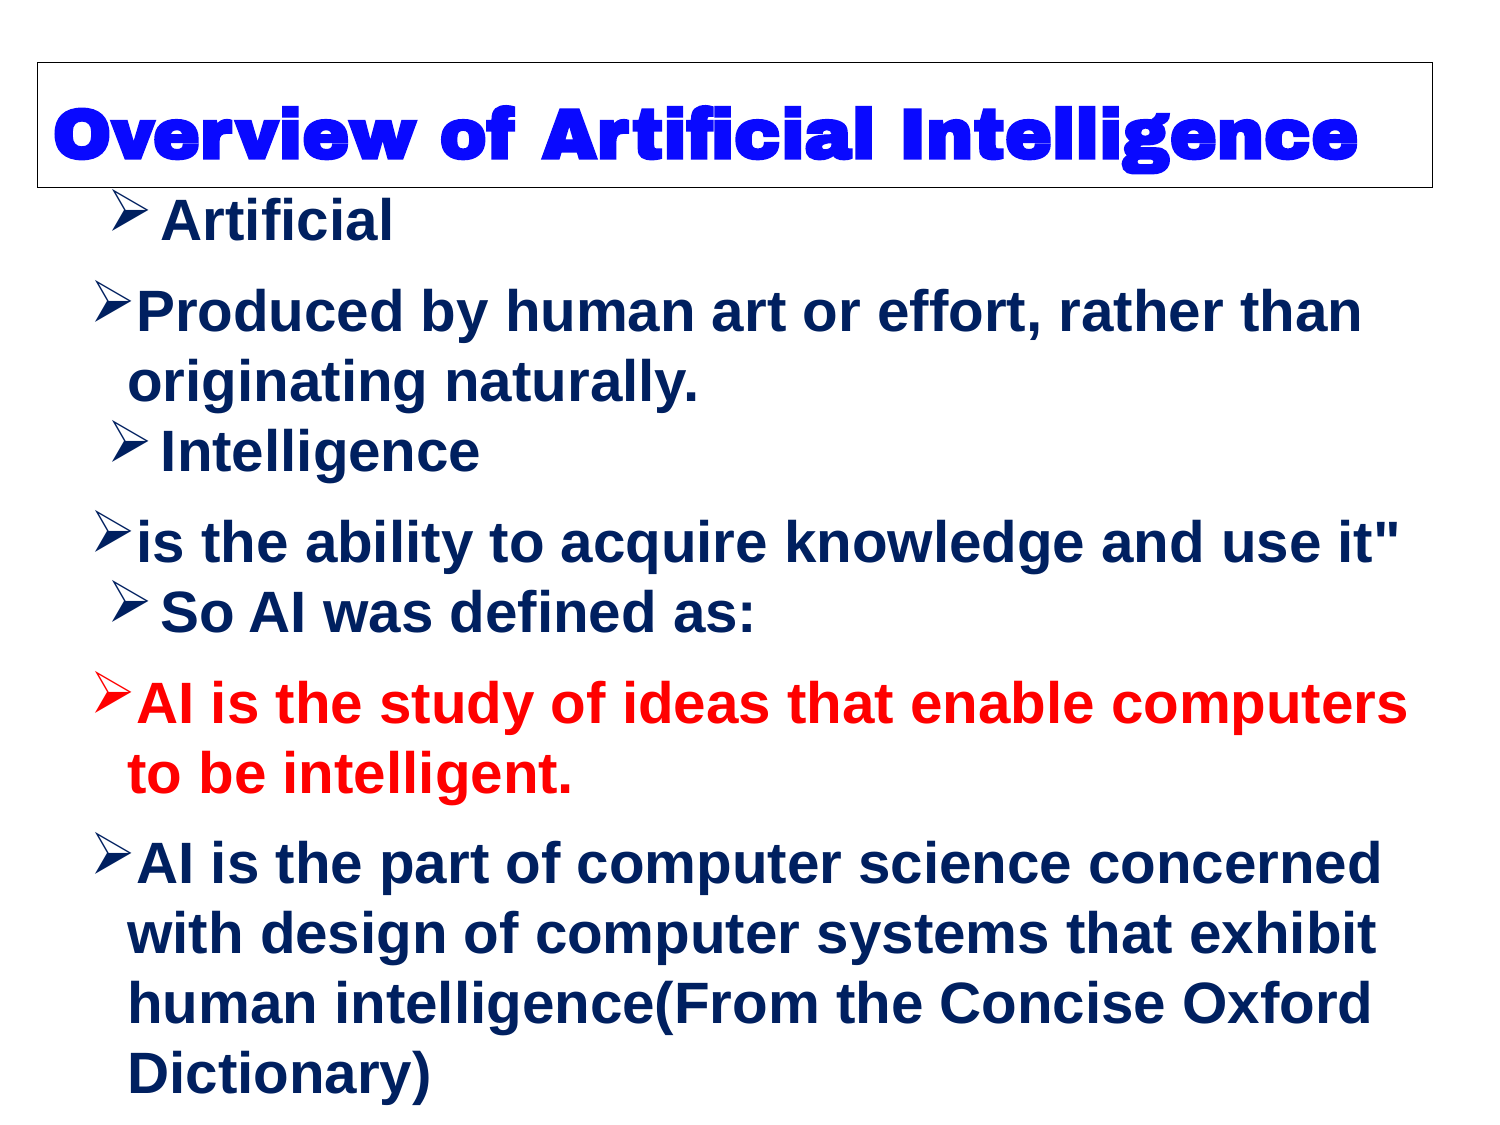

# Overview of Artificial Intelligence
Artificial
Produced by human art or effort, rather than originating naturally.
Intelligence
is the ability to acquire knowledge and use it"
So AI was defined as:
AI is the study of ideas that enable computers to be intelligent.
AI is the part of computer science concerned with design of computer systems that exhibit human intelligence(From the Concise Oxford Dictionary)